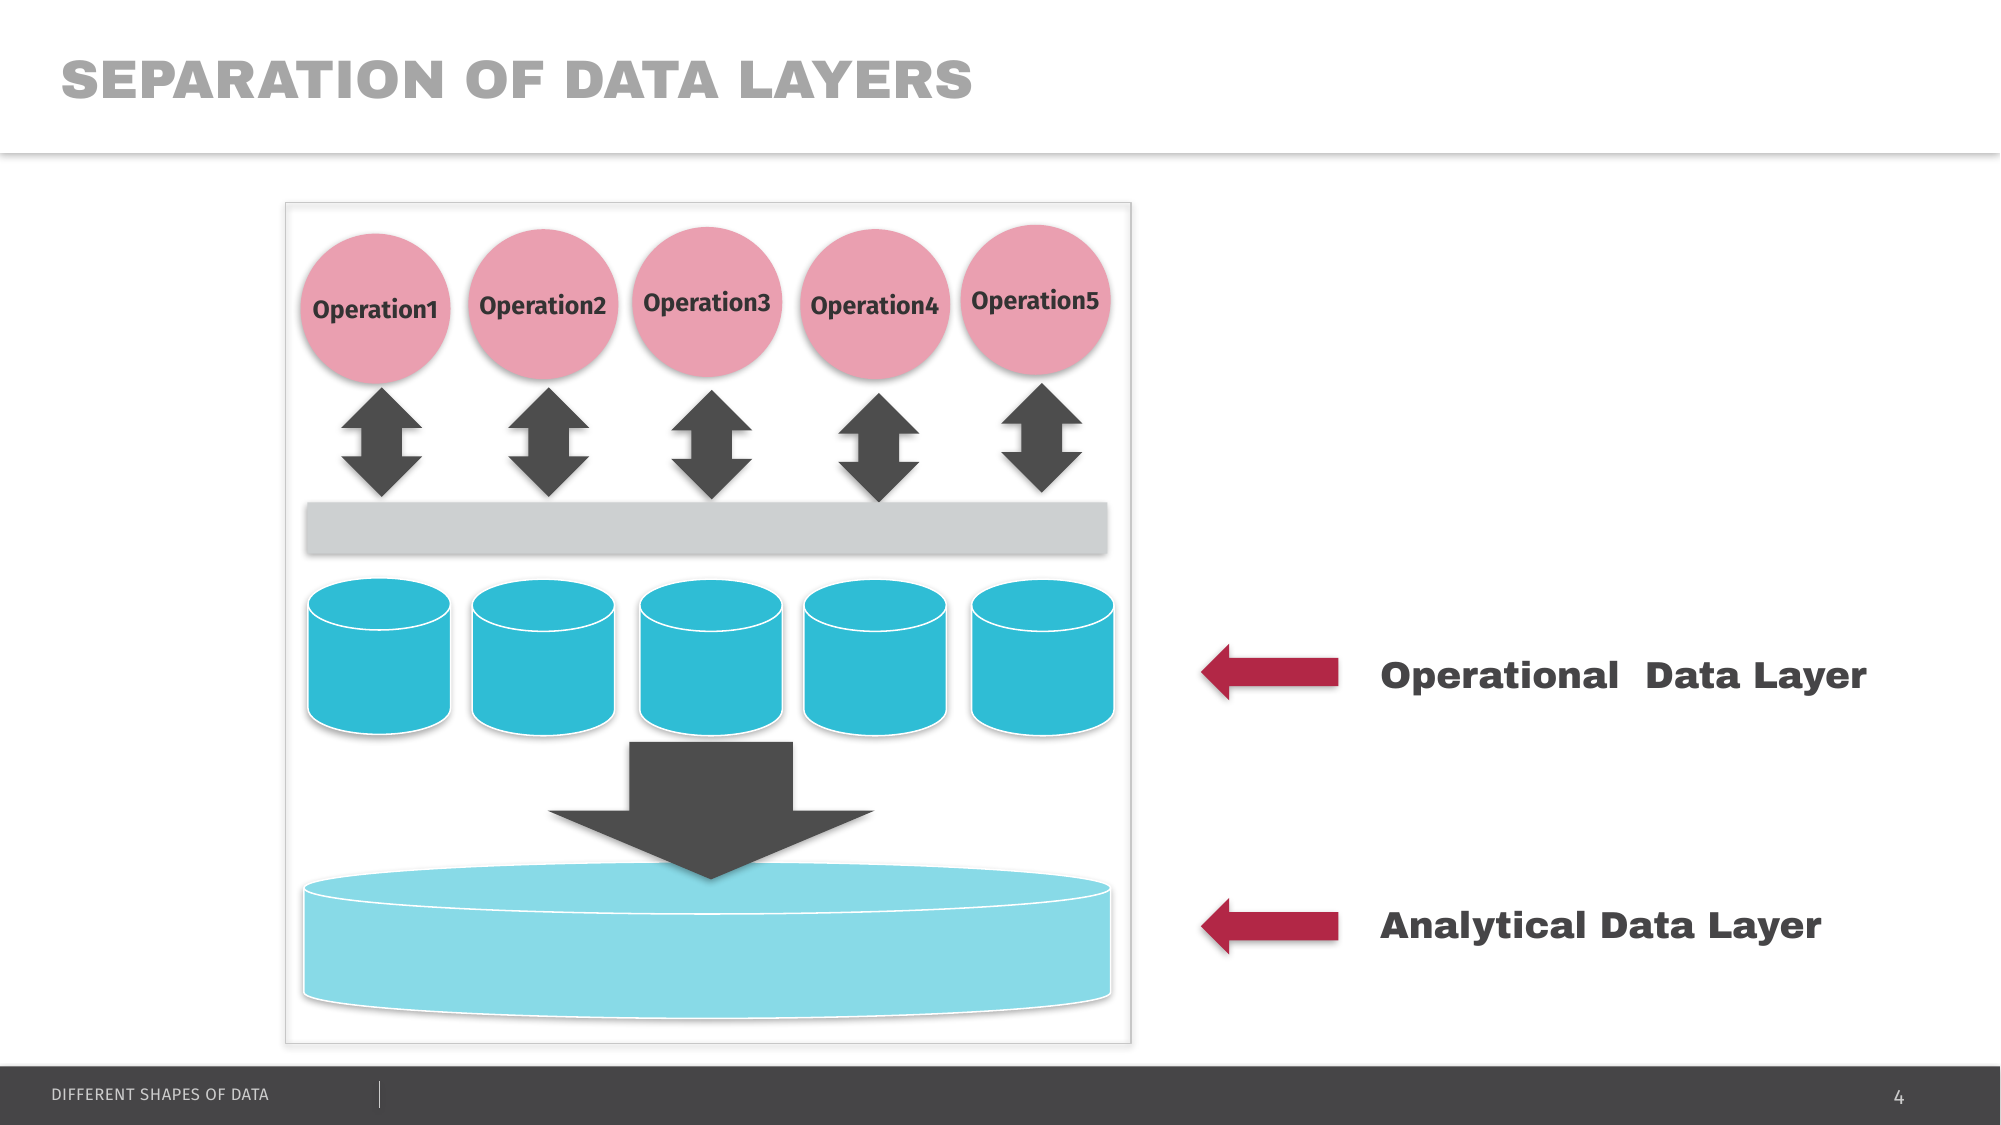

SEPARATION OF DATA LAYERS

Operation5
Operation3
Operation4
Operation2
Operation1

Operational  Data Layer

Analytical Data Layer